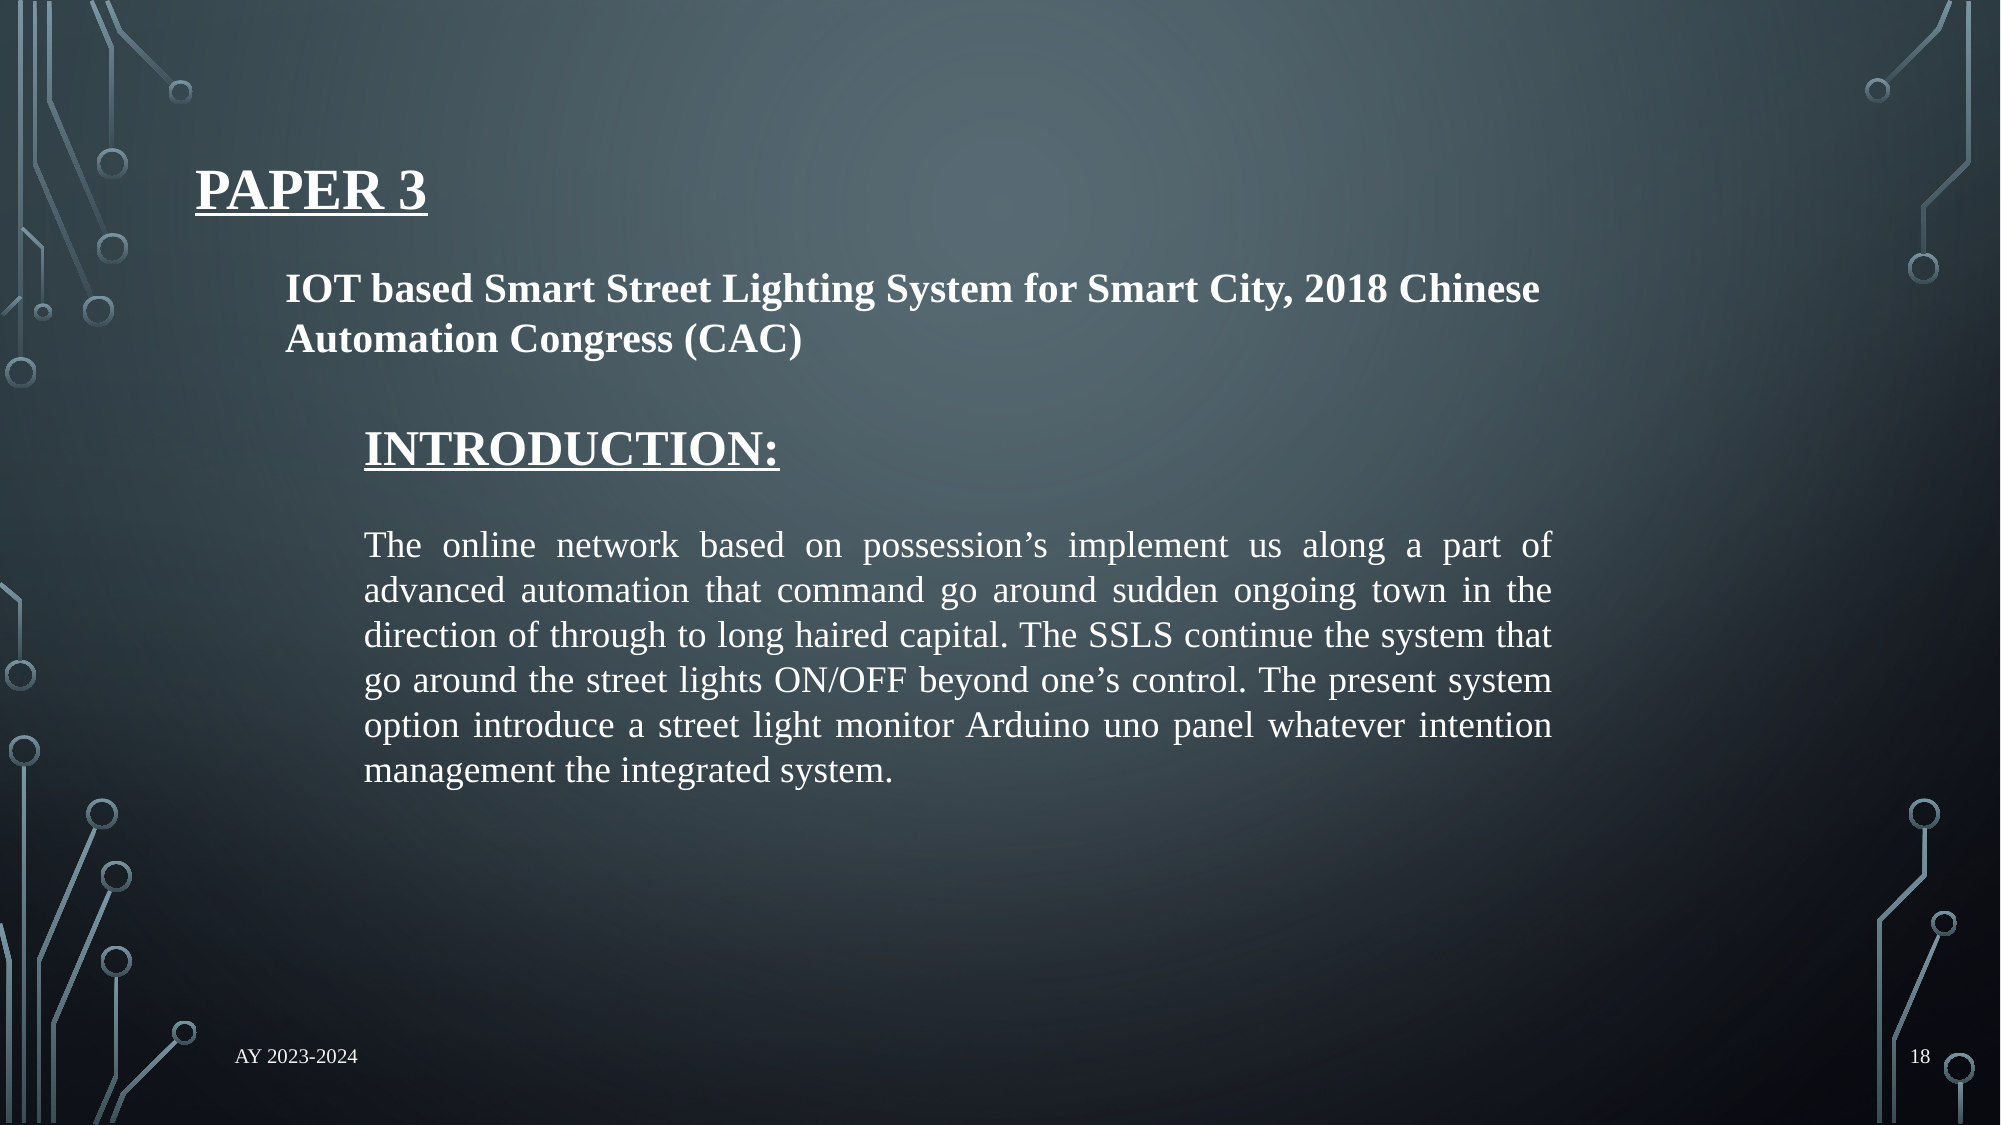

PAPER 3
IOT based Smart Street Lighting System for Smart City, 2018 Chinese Automation Congress (CAC)
INTRODUCTION:

The online network based on possession’s implement us along a part of advanced automation that command go around sudden ongoing town in the direction of through to long haired capital. The SSLS continue the system that go around the street lights ON/OFF beyond one’s control. The present system option introduce a street light monitor Arduino uno panel whatever intention management the integrated system.
AY 2023-2024
18